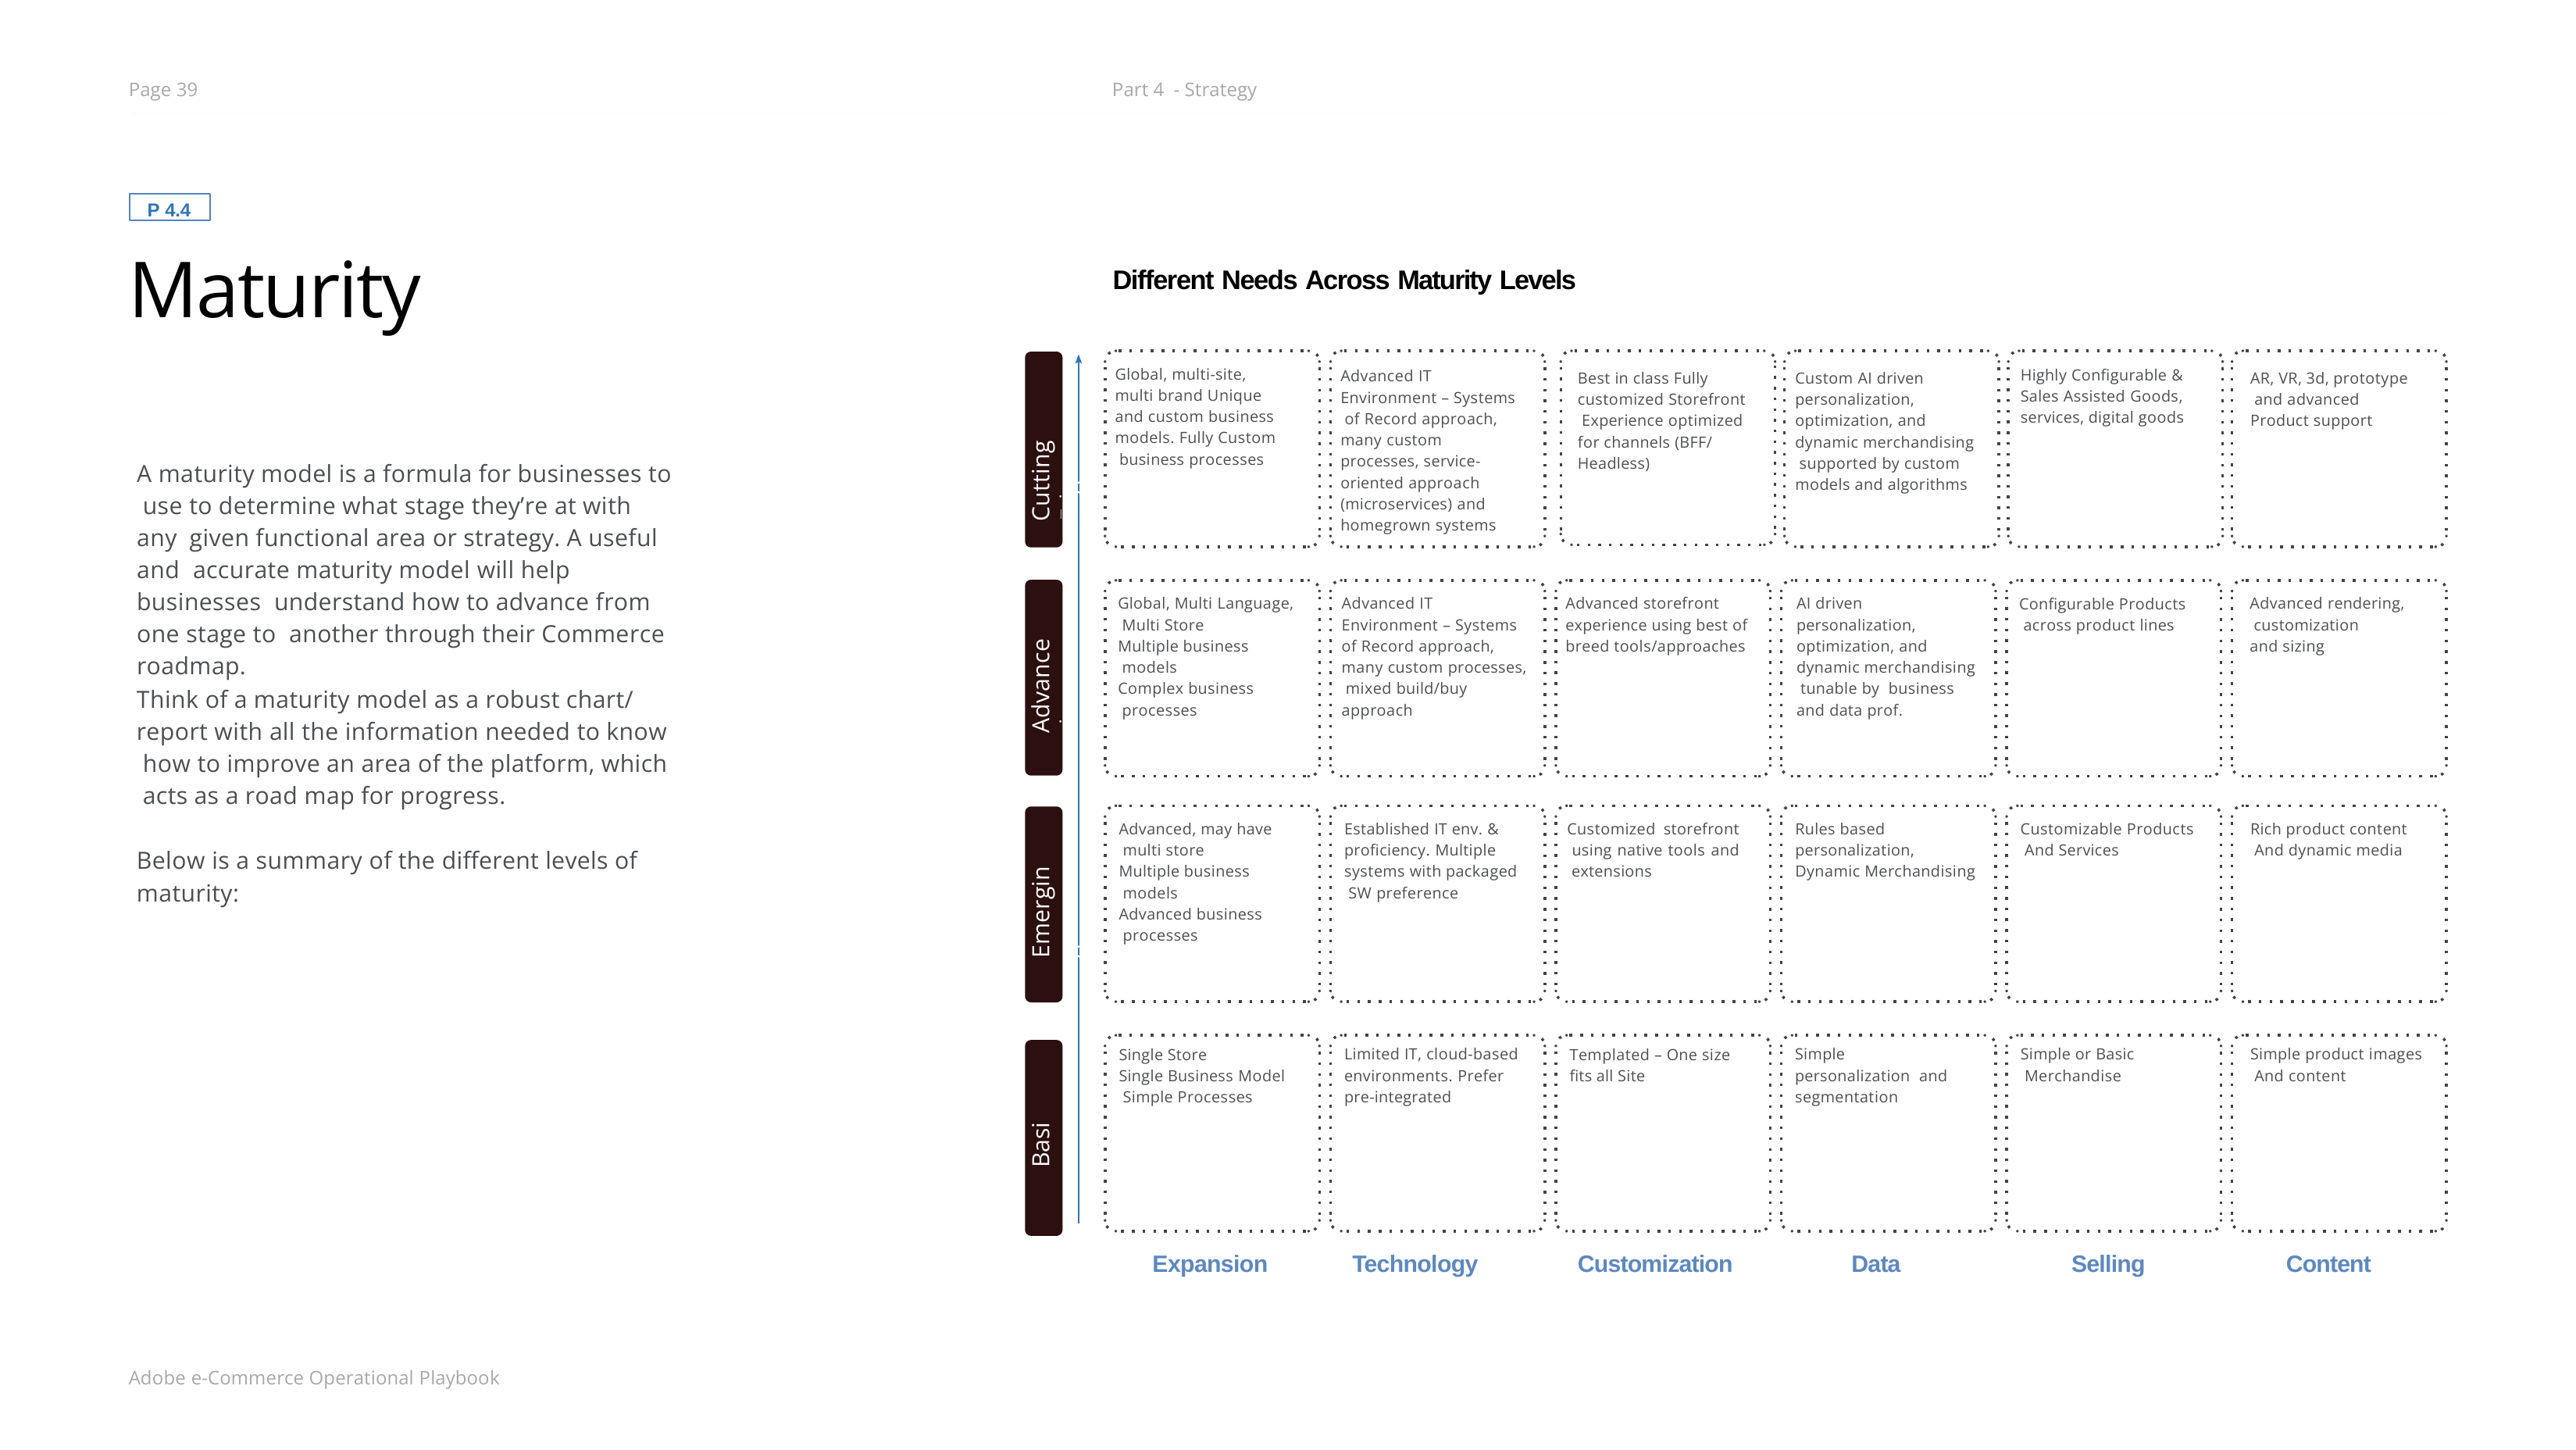

Page 39
Part 4 - Strategy
P 4.4
Maturity
Different Needs Across Maturity Levels

Global, multi-site,  multi brand Unique  and custom business  models. Fully Custom  business processes
Highly Configurable &  Sales Assisted Goods,  services, digital goods
Advanced IT  Environment – Systems  of Record approach,  many custom  processes, service-  oriented approach  (microservices) and  homegrown systems
Best in class Fully  customized Storefront  Experience optimized  for channels (BFF/  Headless)
Custom AI driven  personalization,  optimization, and  dynamic merchandising  supported by custom  models and algorithms
AR, VR, 3d, prototype  and advanced  Product support
Cutting Edge
A maturity model is a formula for businesses to  use to determine what stage they’re at with any  given functional area or strategy. A useful and  accurate maturity model will help businesses  understand how to advance from one stage to  another through their Commerce roadmap.

Global, Multi Language,  Multi Store
Multiple business  models
Complex business  processes
Advanced IT  Environment – Systems  of Record approach,  many custom processes,  mixed build/buy  approach
Advanced storefront  experience using best of  breed tools/approaches
AI driven  personalization,  optimization, and  dynamic merchandising  tunable by  business  and data prof.
Configurable Products
across product lines
Advanced rendering,  customization
and sizing
Advanced
Think of a maturity model as a robust chart/  report with all the information needed to know  how to improve an area of the platform, which  acts as a road map for progress.

Advanced, may have  multi store
Multiple business  models
Advanced business  processes
Established IT env. &  proficiency. Multiple  systems with packaged  SW preference
Customized storefront  using native tools and  extensions
Rules based  personalization,  Dynamic Merchandising
Customizable Products  And Services
Rich product content  And dynamic media
Below is a summary of the different levels of
maturity:
Emerging

Single Store
Single Business Model  Simple Processes
Limited IT, cloud-based  environments. Prefer  pre-integrated
Templated – One size
fits all Site
Simple personalization  and segmentation
Simple or Basic  Merchandise
Simple product images  And content

Basic
Expansion
Technology
Customization
Data
Selling
Content
Adobe e-Commerce Operational Playbook